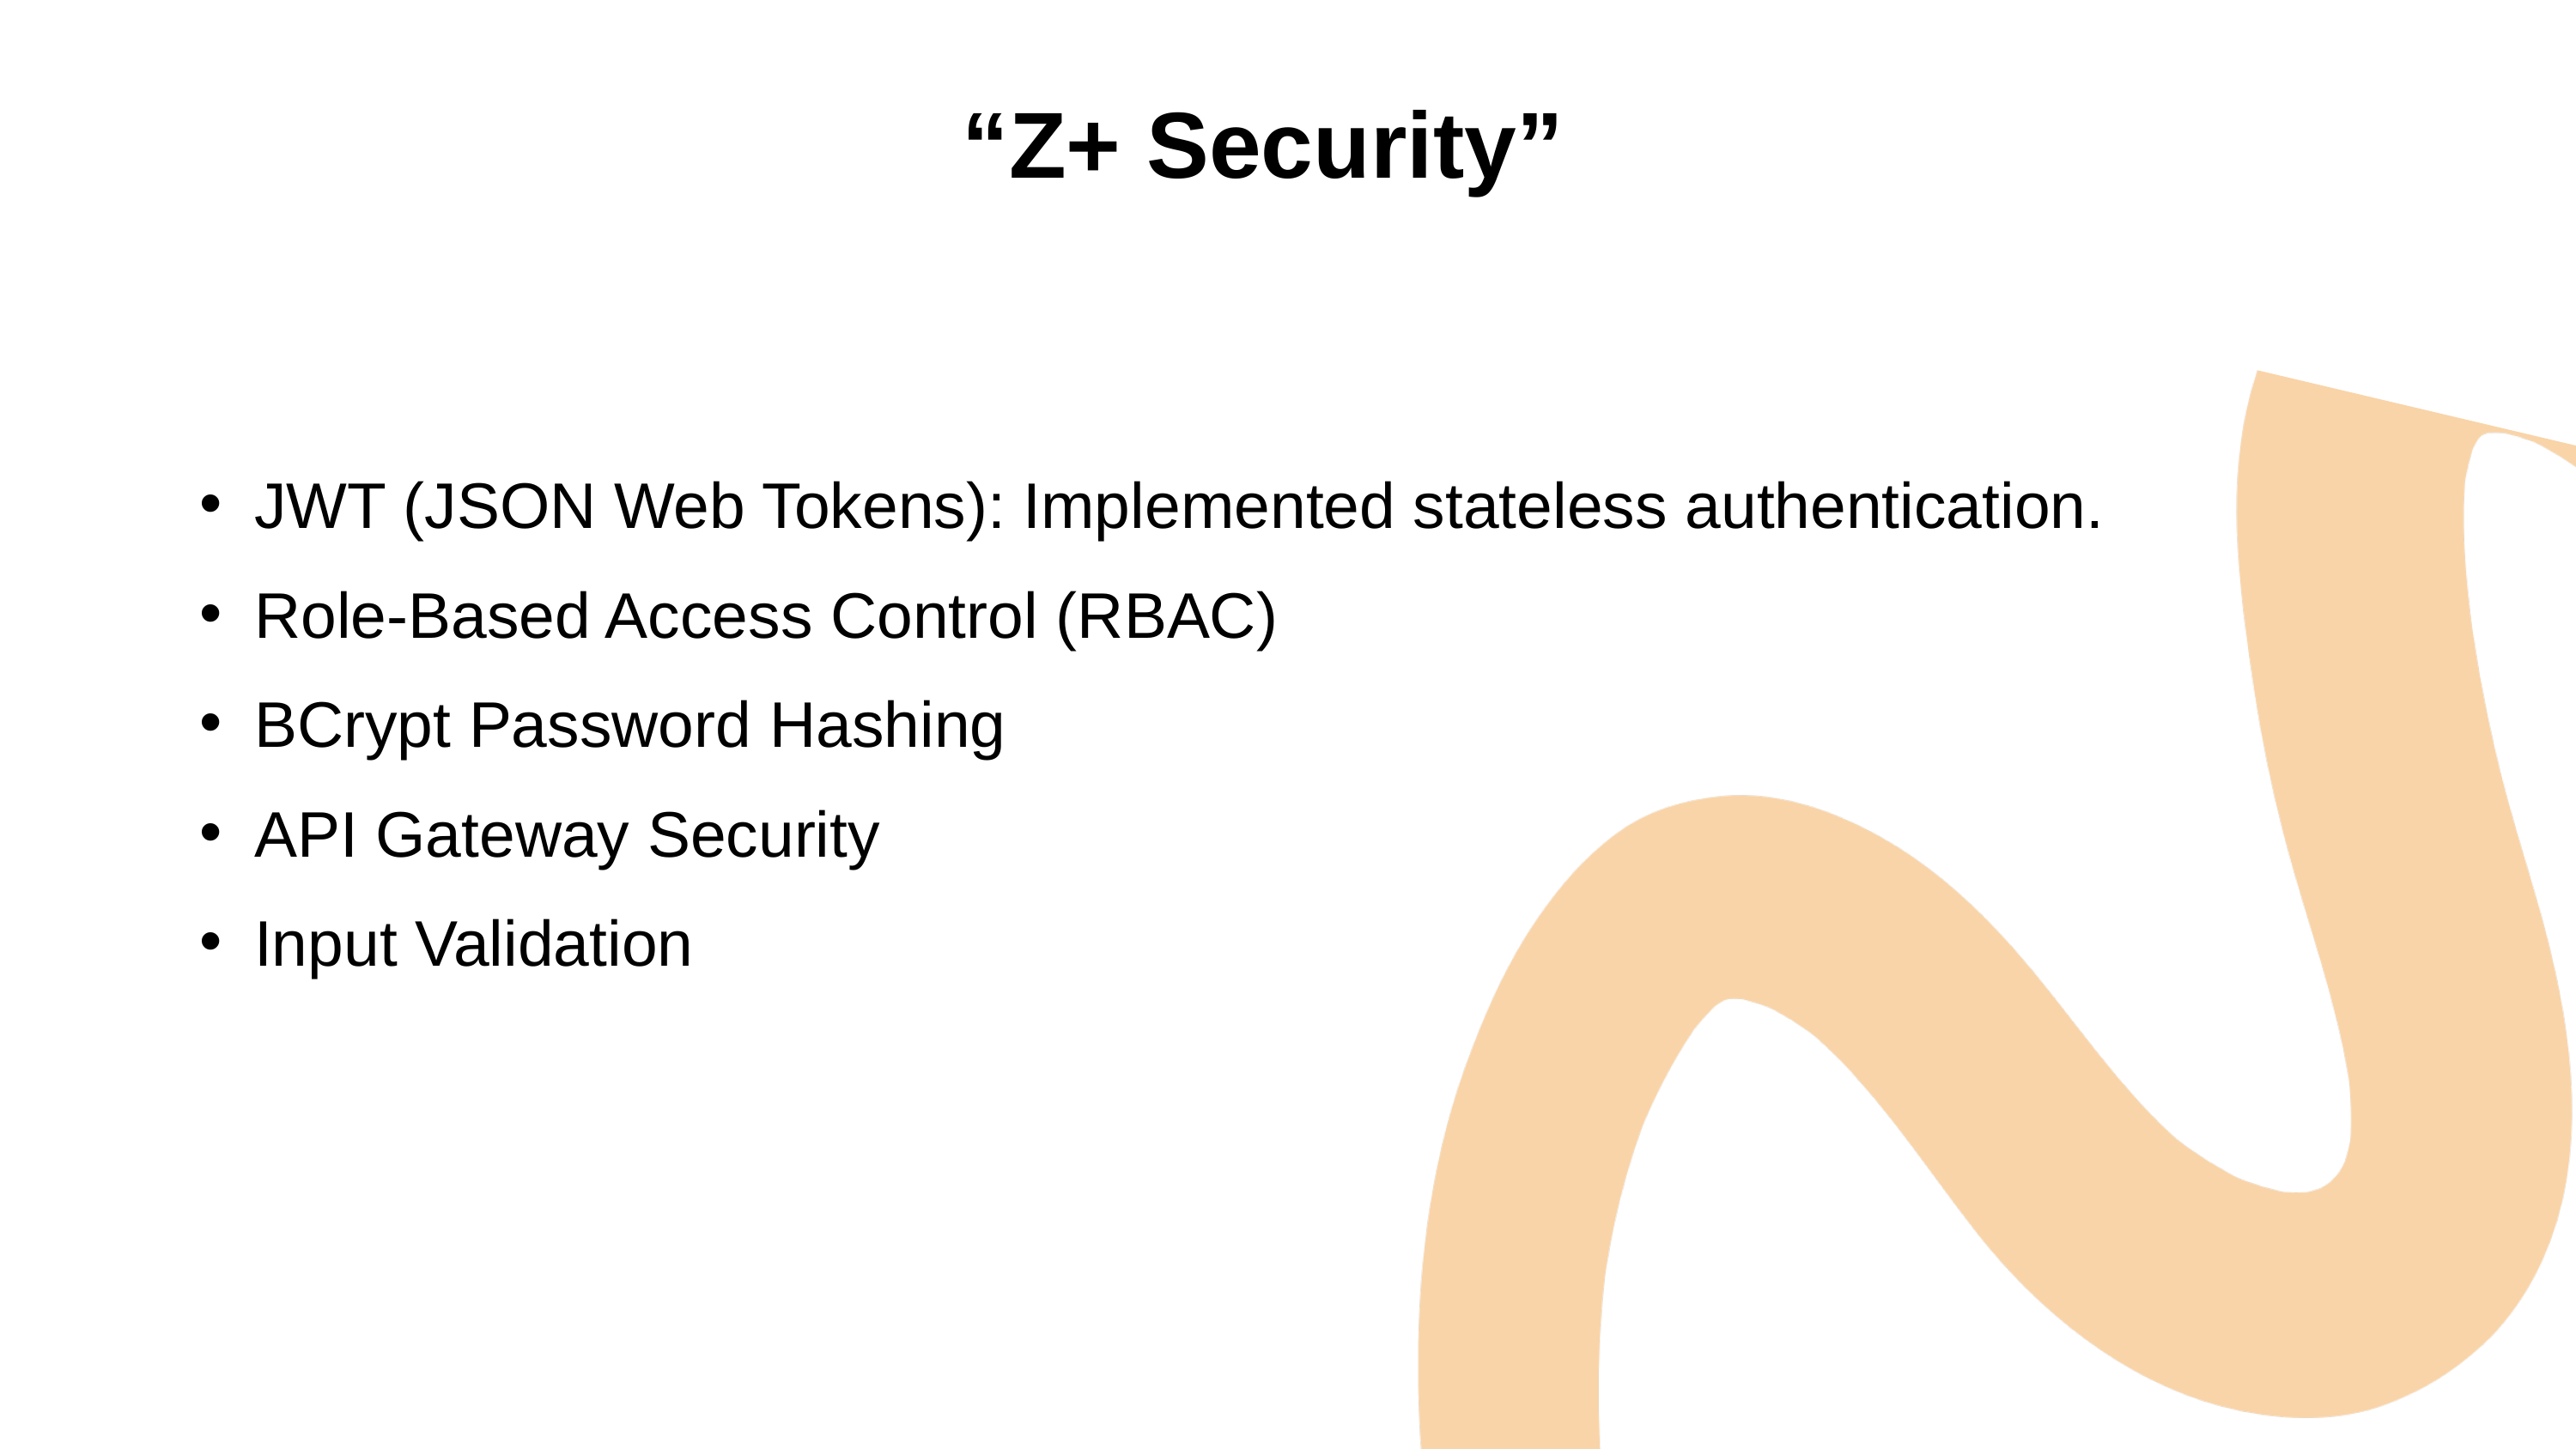

“Z+ Security”

JWT (JSON Web Tokens): Implemented stateless authentication.
Role-Based Access Control (RBAC)
BCrypt Password Hashing
API Gateway Security
Input Validation